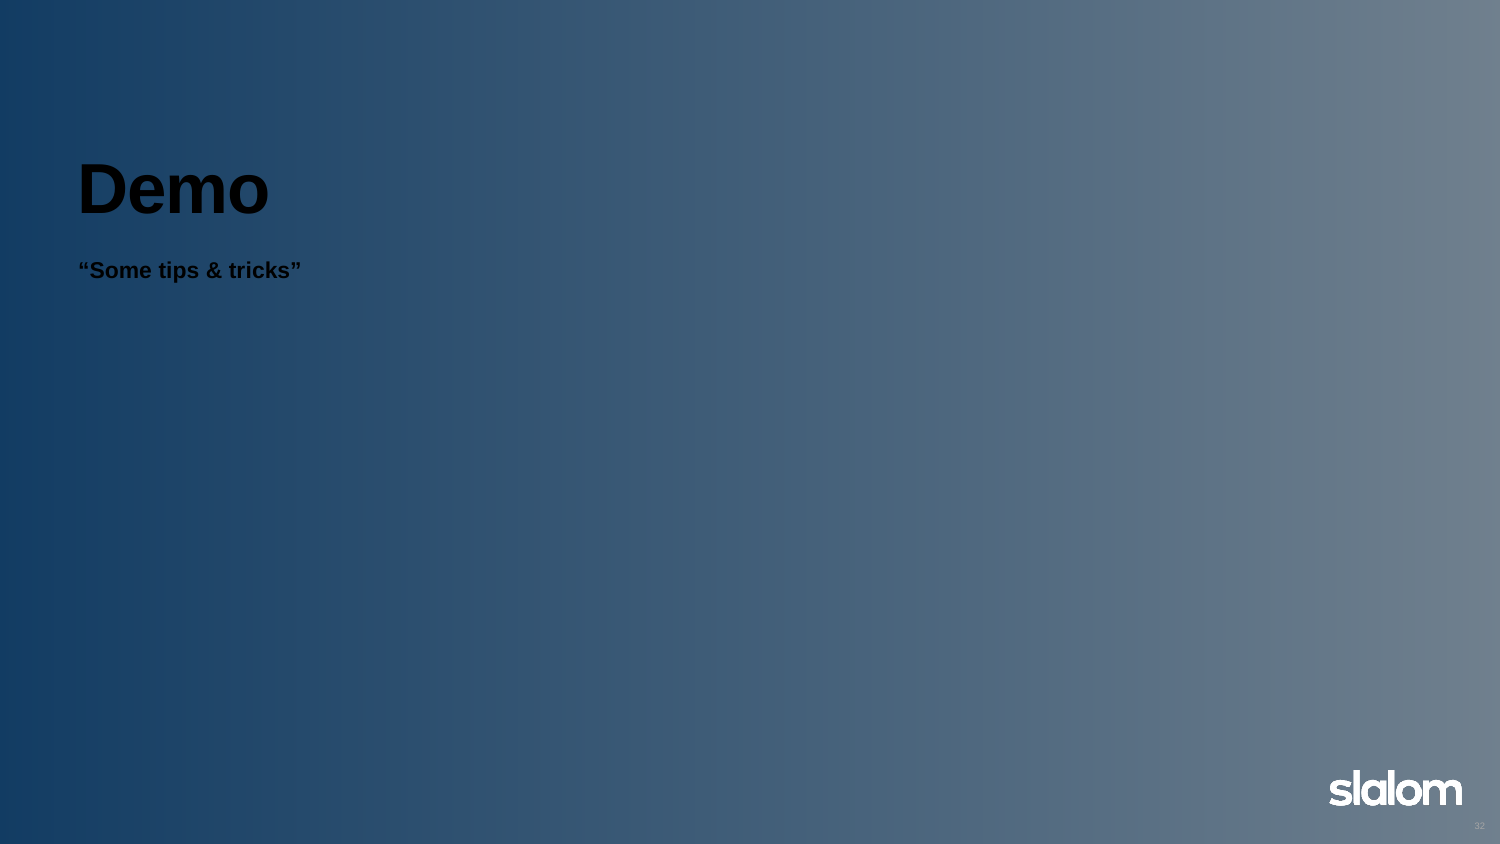

# Demo
“Some tips & tricks”
32